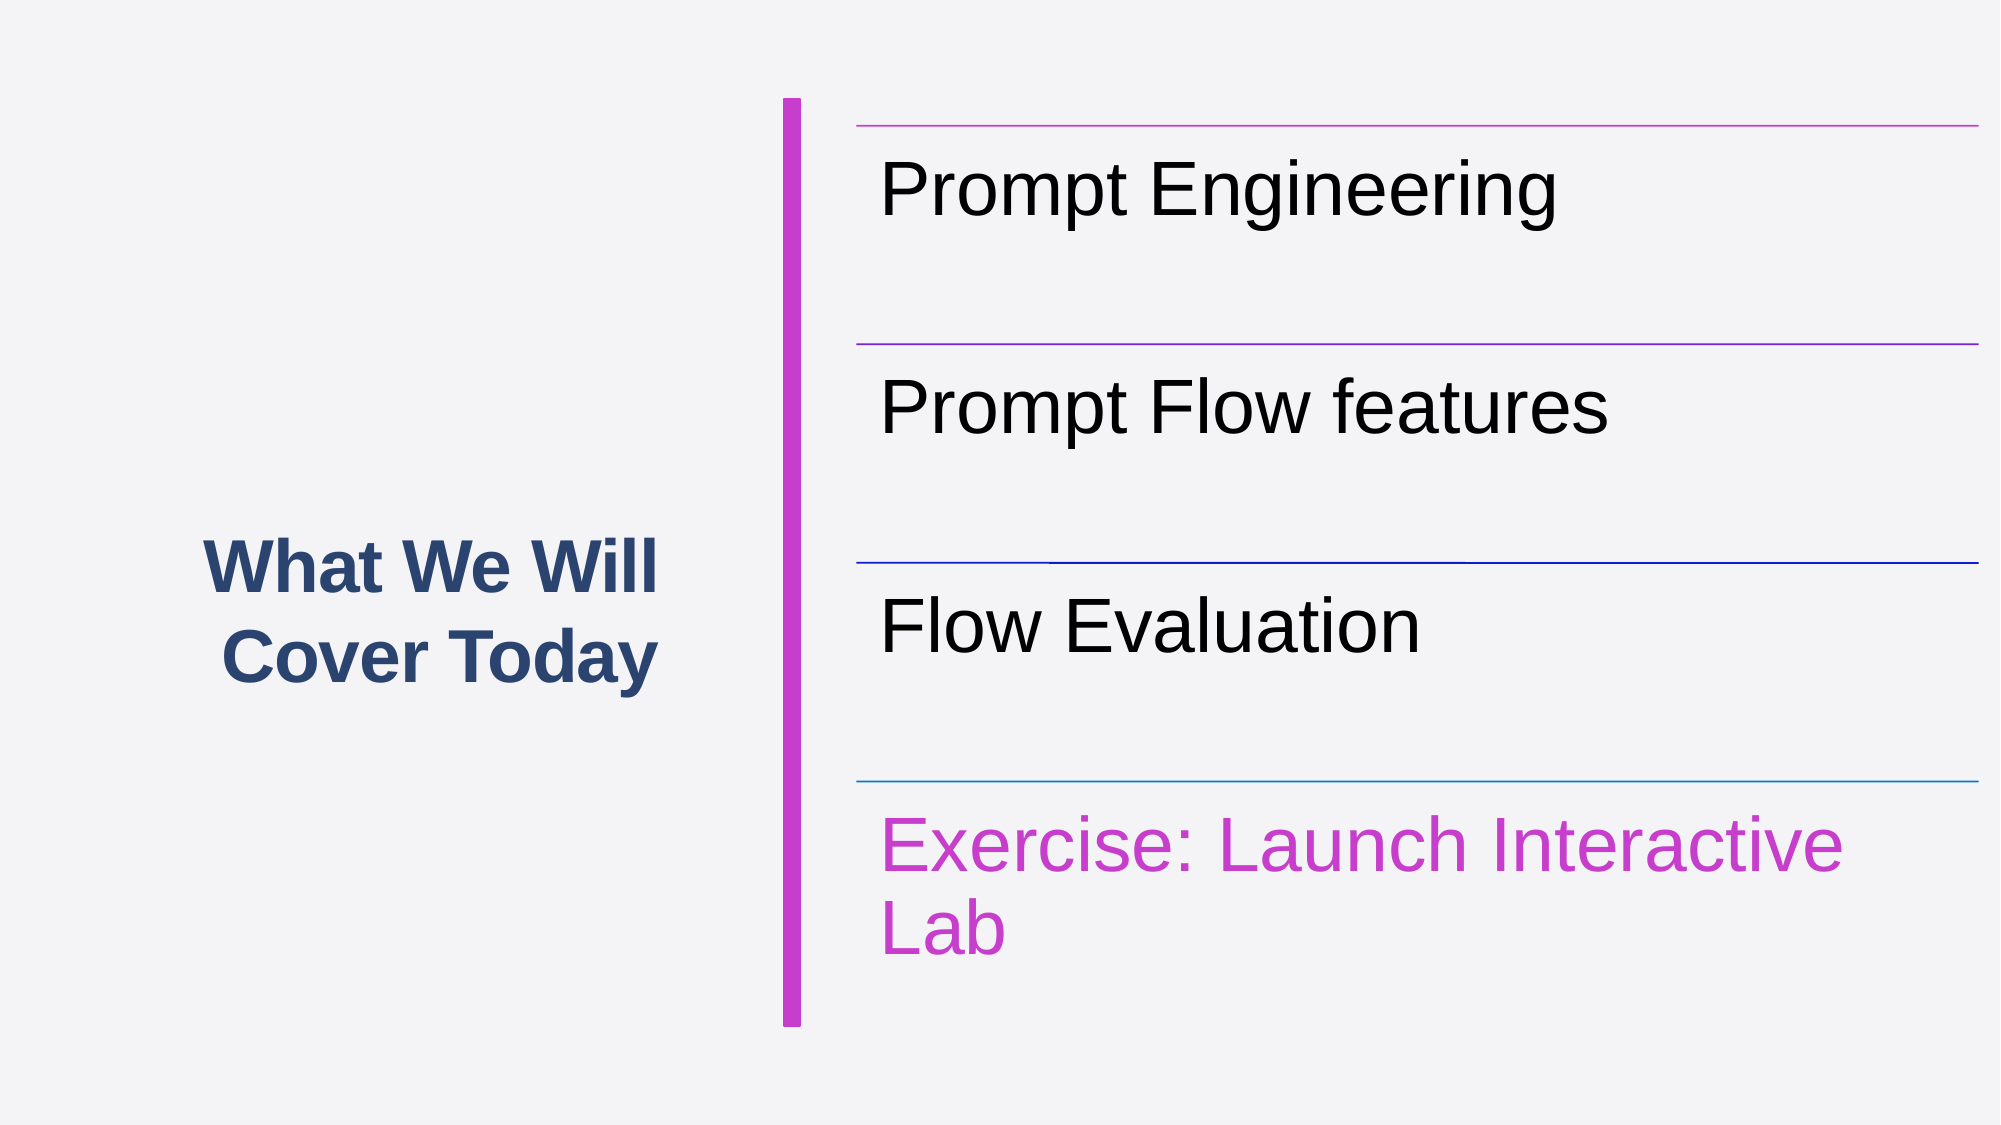

Prompt Engineering
Prompt Flow features
Flow Evaluation
Exercise: Launch Interactive Lab
# What We Will Cover Today